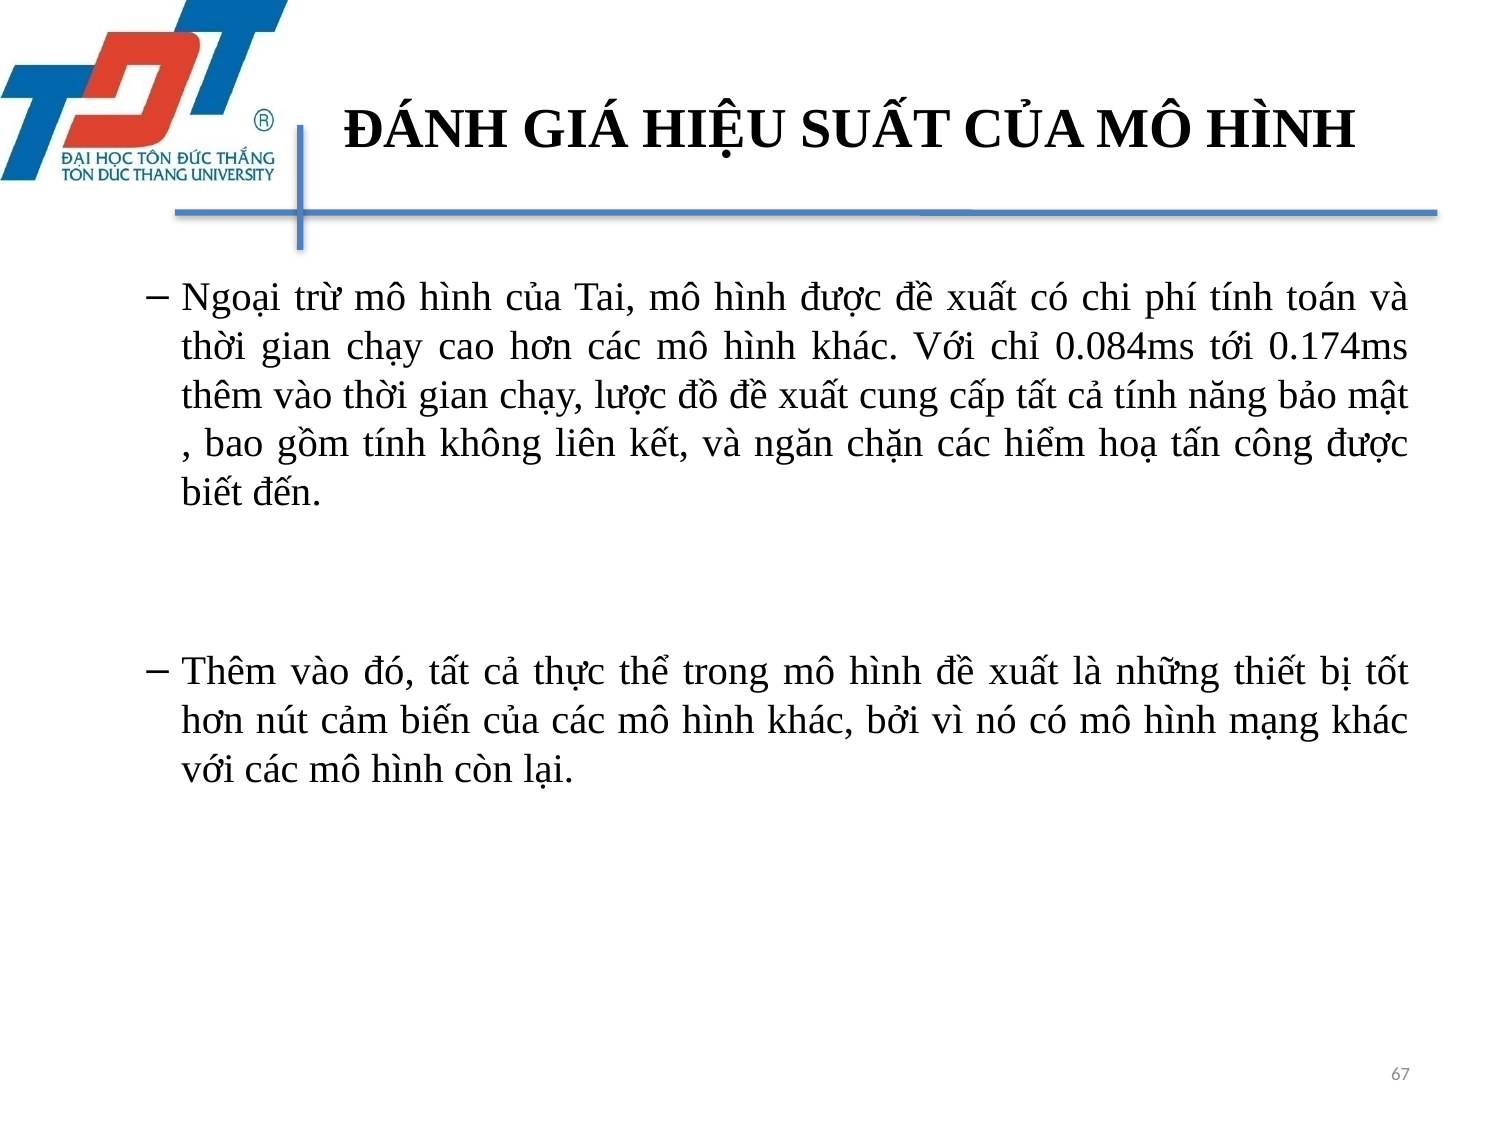

# ĐÁNH GIÁ HIỆU SUẤT CỦA MÔ HÌNH
Ngoại trừ mô hình của Tai, mô hình được đề xuất có chi phí tính toán và thời gian chạy cao hơn các mô hình khác. Với chỉ 0.084ms tới 0.174ms thêm vào thời gian chạy, lược đồ đề xuất cung cấp tất cả tính năng bảo mật , bao gồm tính không liên kết, và ngăn chặn các hiểm hoạ tấn công được biết đến.

Thêm vào đó, tất cả thực thể trong mô hình đề xuất là những thiết bị tốt hơn nút cảm biến của các mô hình khác, bởi vì nó có mô hình mạng khác với các mô hình còn lại.

67